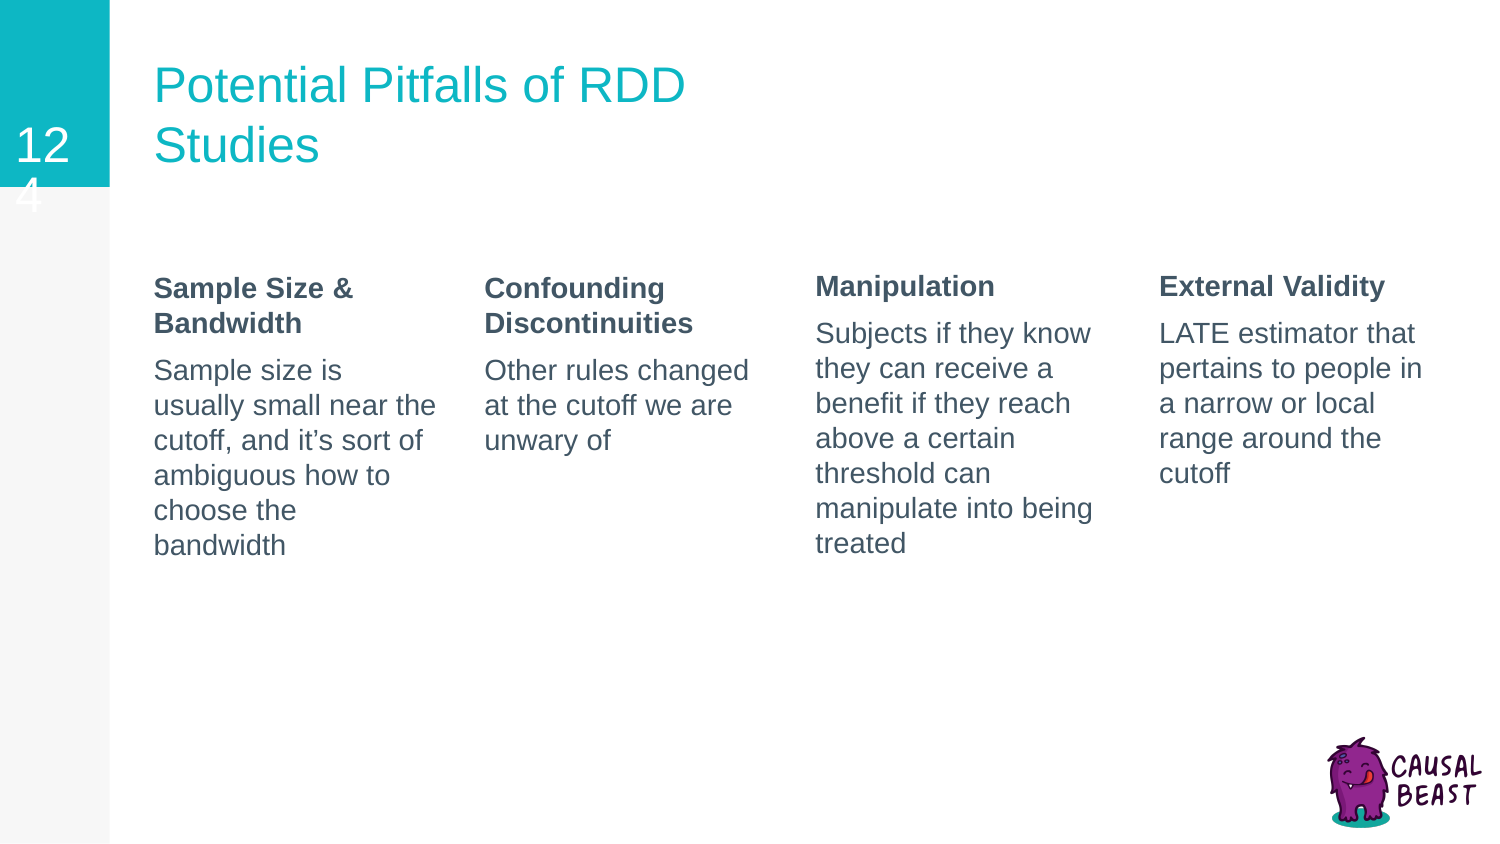

124
# Potential Pitfalls of RDD Studies
Manipulation
Subjects if they know they can receive a benefit if they reach above a certain threshold can manipulate into being treated

External Validity
LATE estimator that pertains to people in a narrow or local range around the cutoff

Sample Size & Bandwidth
Sample size is usually small near the cutoff, and it’s sort of ambiguous how to choose the bandwidth
Confounding Discontinuities
Other rules changed at the cutoff we are unwary of